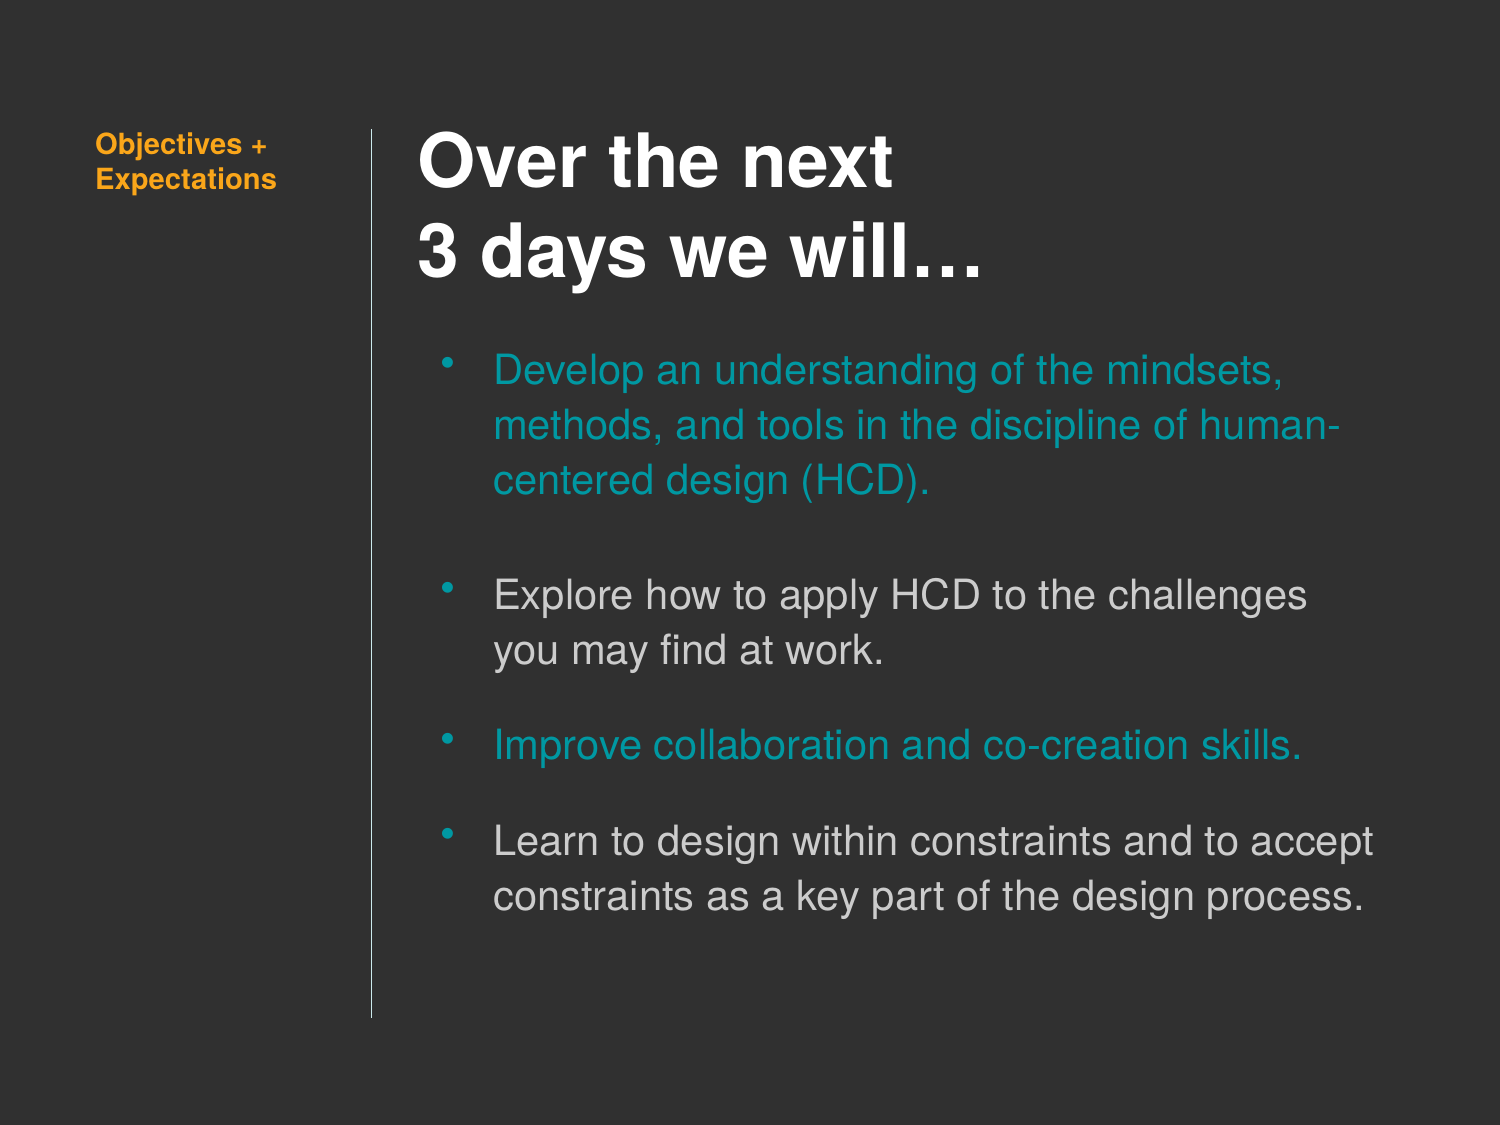

# Over the next 3 days we will…
Objectives + Expectations

Develop an understanding of the mindsets, methods, and tools in the discipline of human-centered design (HCD).

Explore how to apply HCD to the challenges
you may find at work.
Improve collaboration and co-creation skills.
Learn to design within constraints and to accept constraints as a key part of the design process.